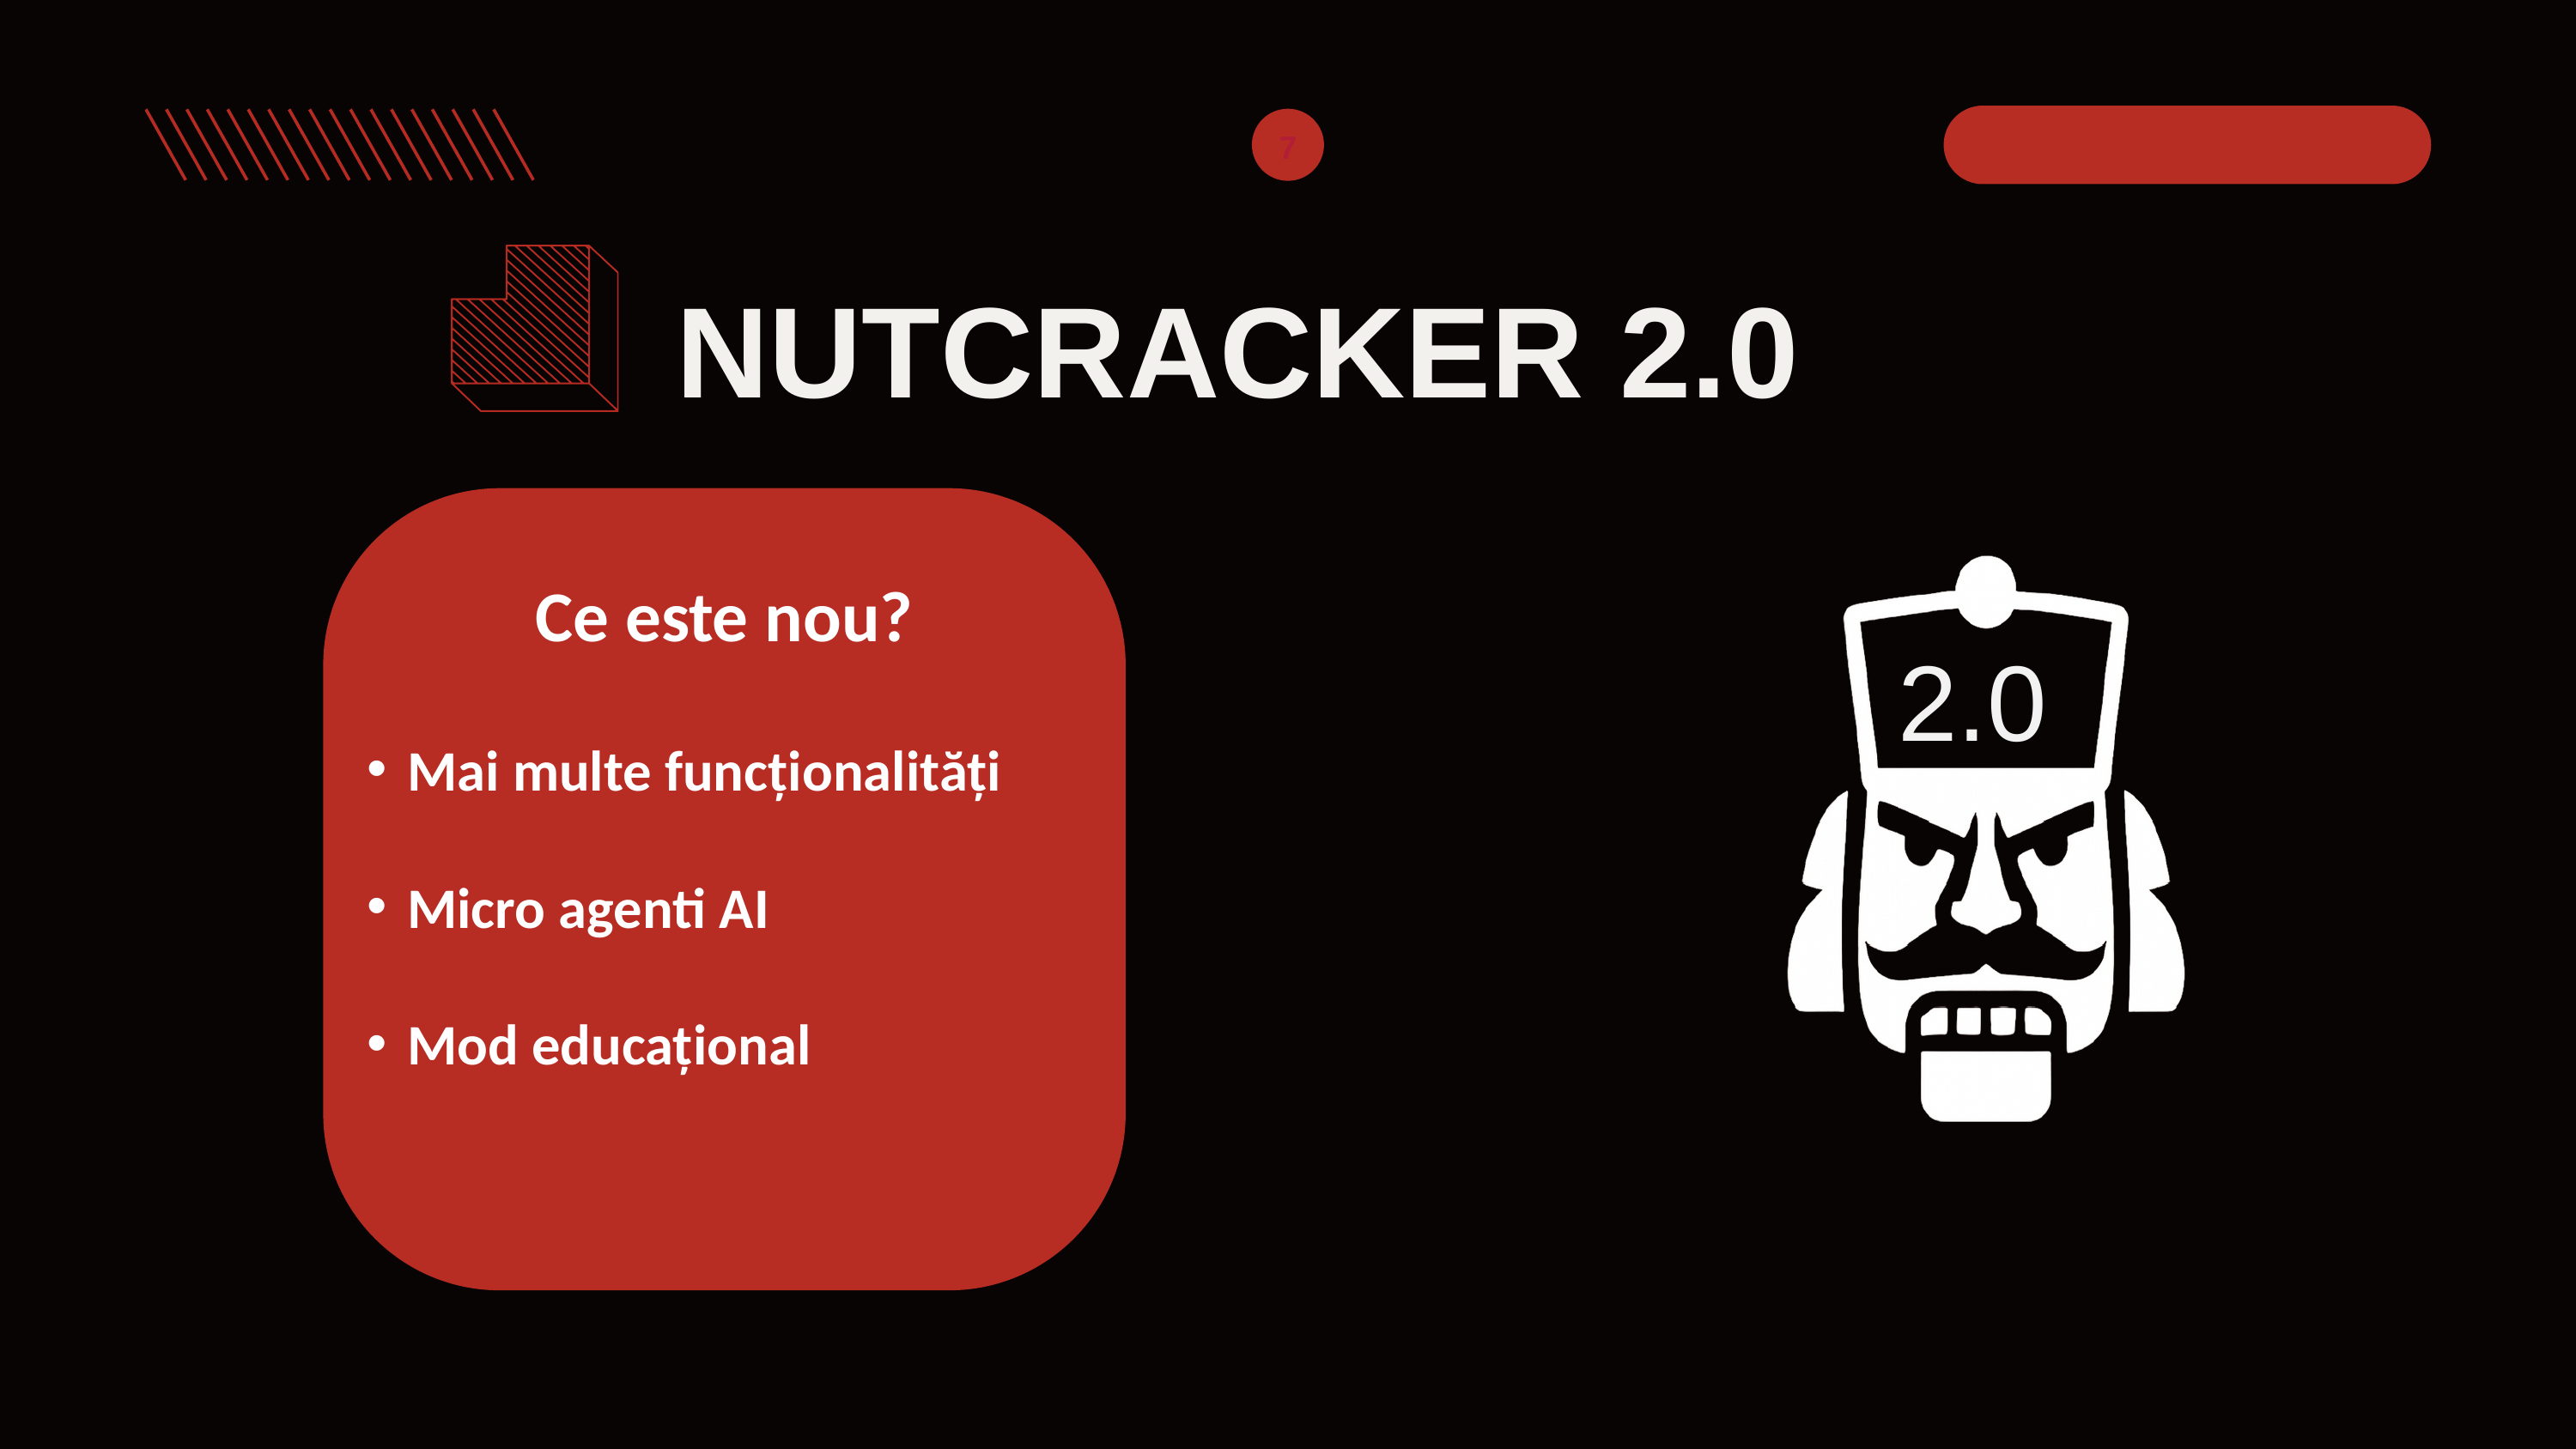

7

NUTCRACKER 2.0

2.0

Ce este nou?
Mai multe funcționalități

Micro agenti AI

Mod educațional